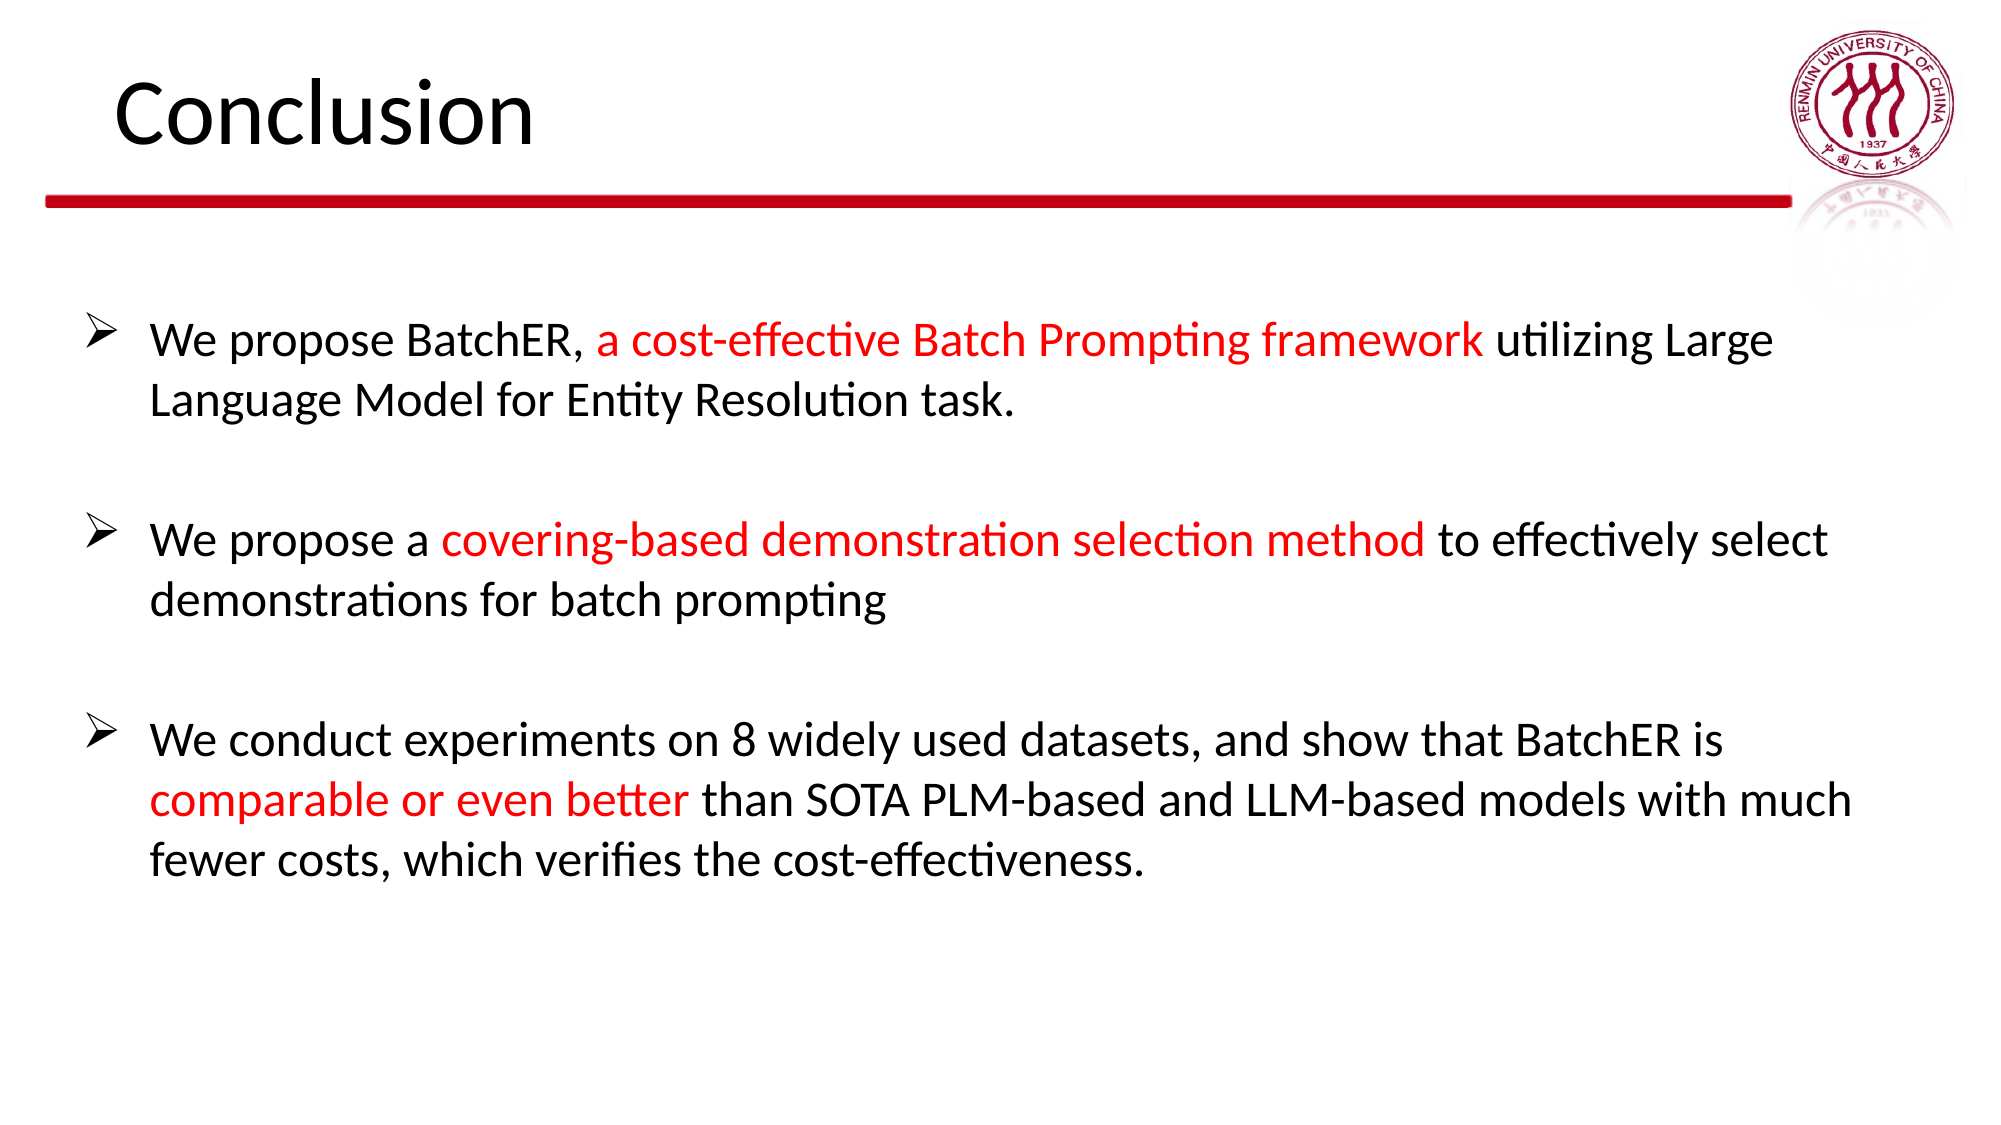

# Conclusion
We propose BatchER, a cost-effective Batch Prompting framework utilizing Large Language Model for Entity Resolution task.

We propose a covering-based demonstration selection method to effectively select demonstrations for batch prompting

We conduct experiments on 8 widely used datasets, and show that BatchER is comparable or even better than SOTA PLM-based and LLM-based models with much fewer costs, which verifies the cost-effectiveness.

14